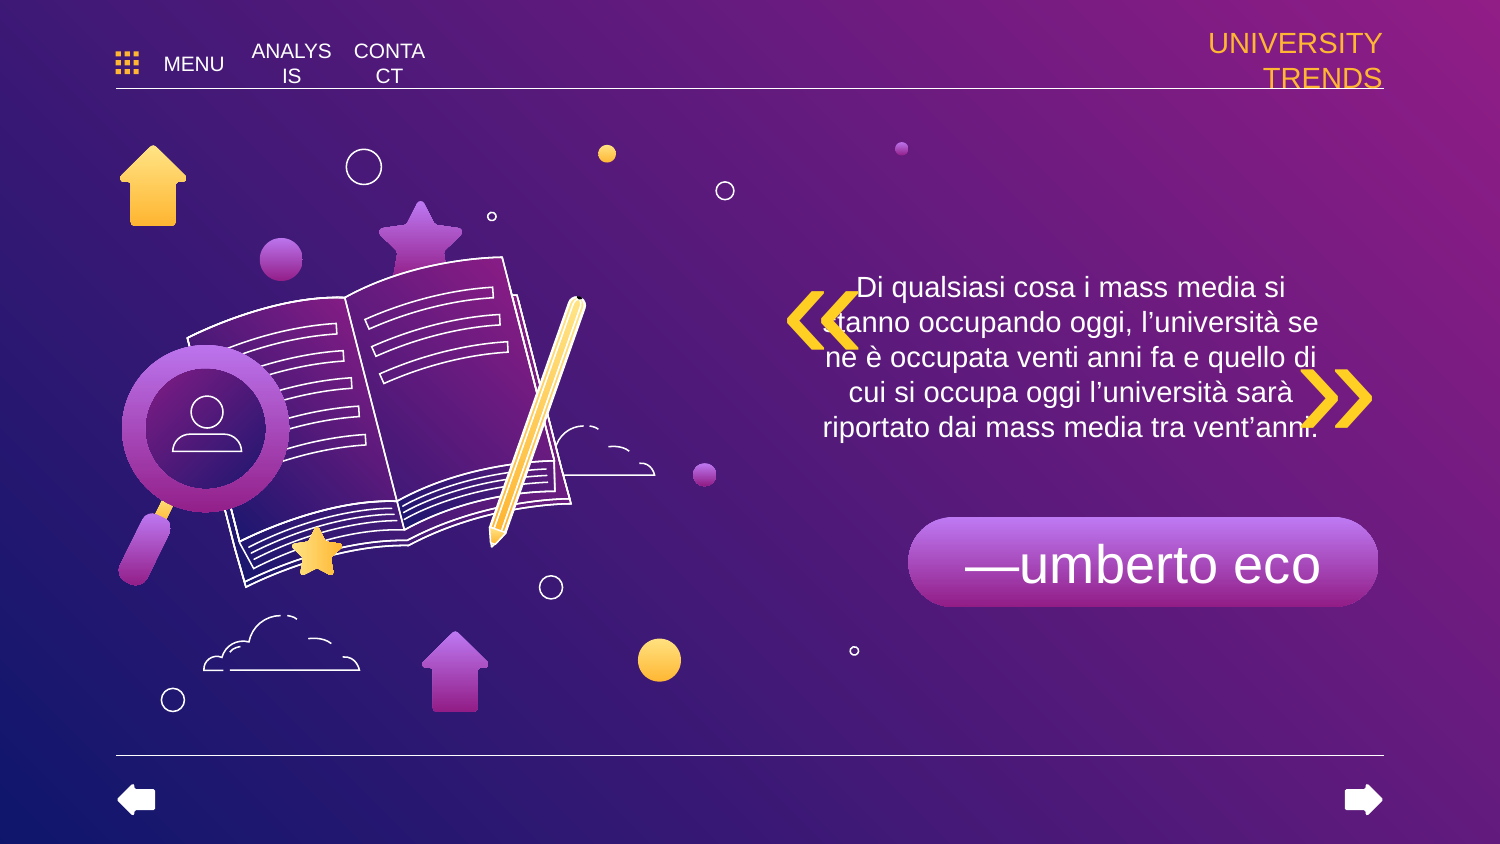

UNIVERSITY TRENDS
MENU
ANALYSIS
CONTACT

Di qualsiasi cosa i mass media si stanno occupando oggi, l’università se ne è occupata venti anni fa e quello di cui si occupa oggi l’università sarà riportato dai mass media tra vent’anni.
«
«

# —umberto eco